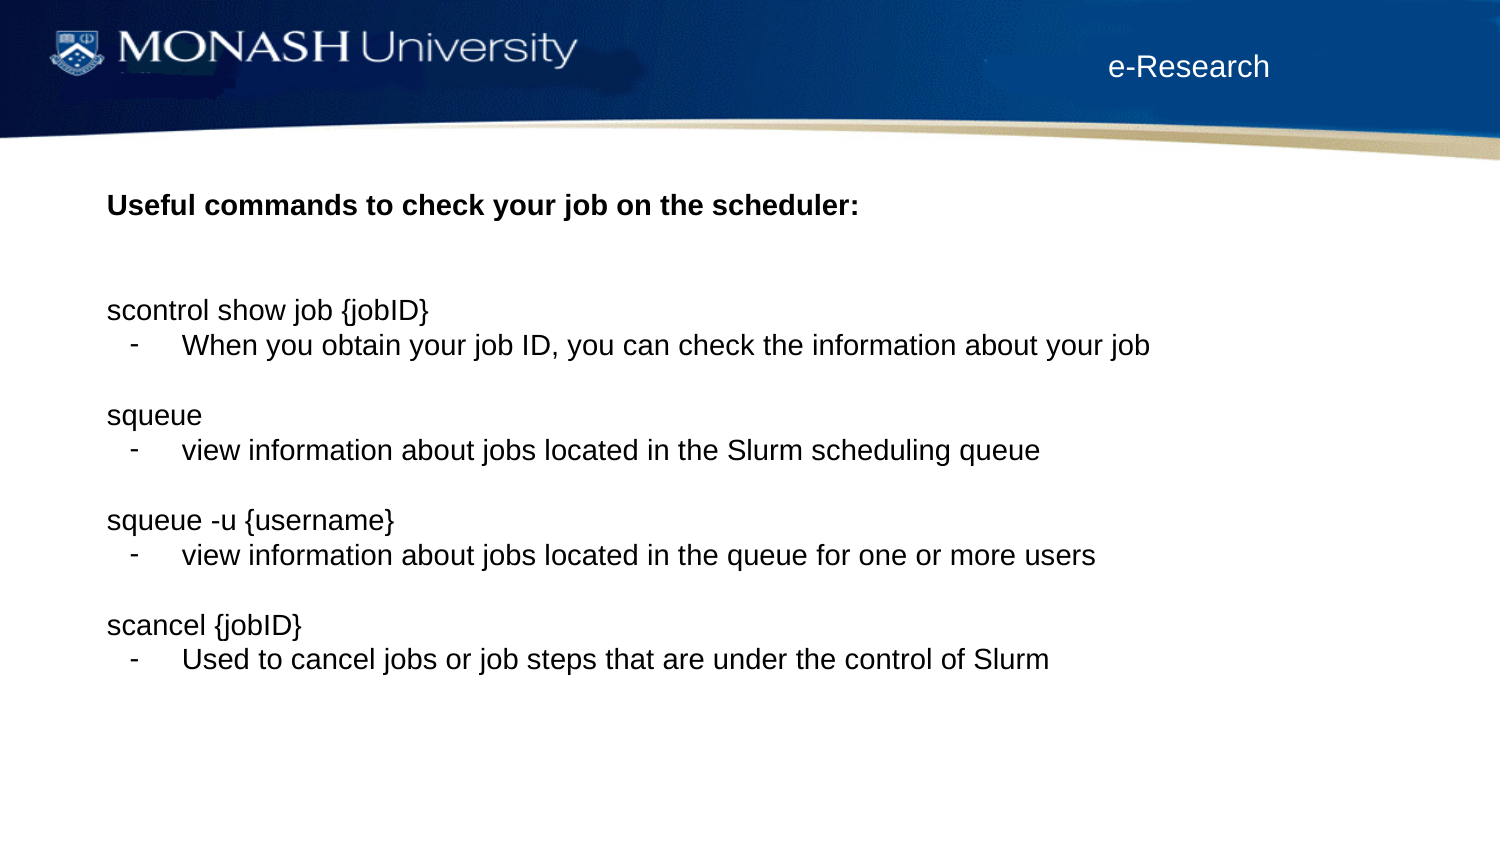

Useful commands to check your job on the scheduler:

scontrol show job {jobID}
When you obtain your job ID, you can check the information about your job

squeue
view information about jobs located in the Slurm scheduling queue

squeue -u {username}
view information about jobs located in the queue for one or more users

scancel {jobID}
Used to cancel jobs or job steps that are under the control of Slurm